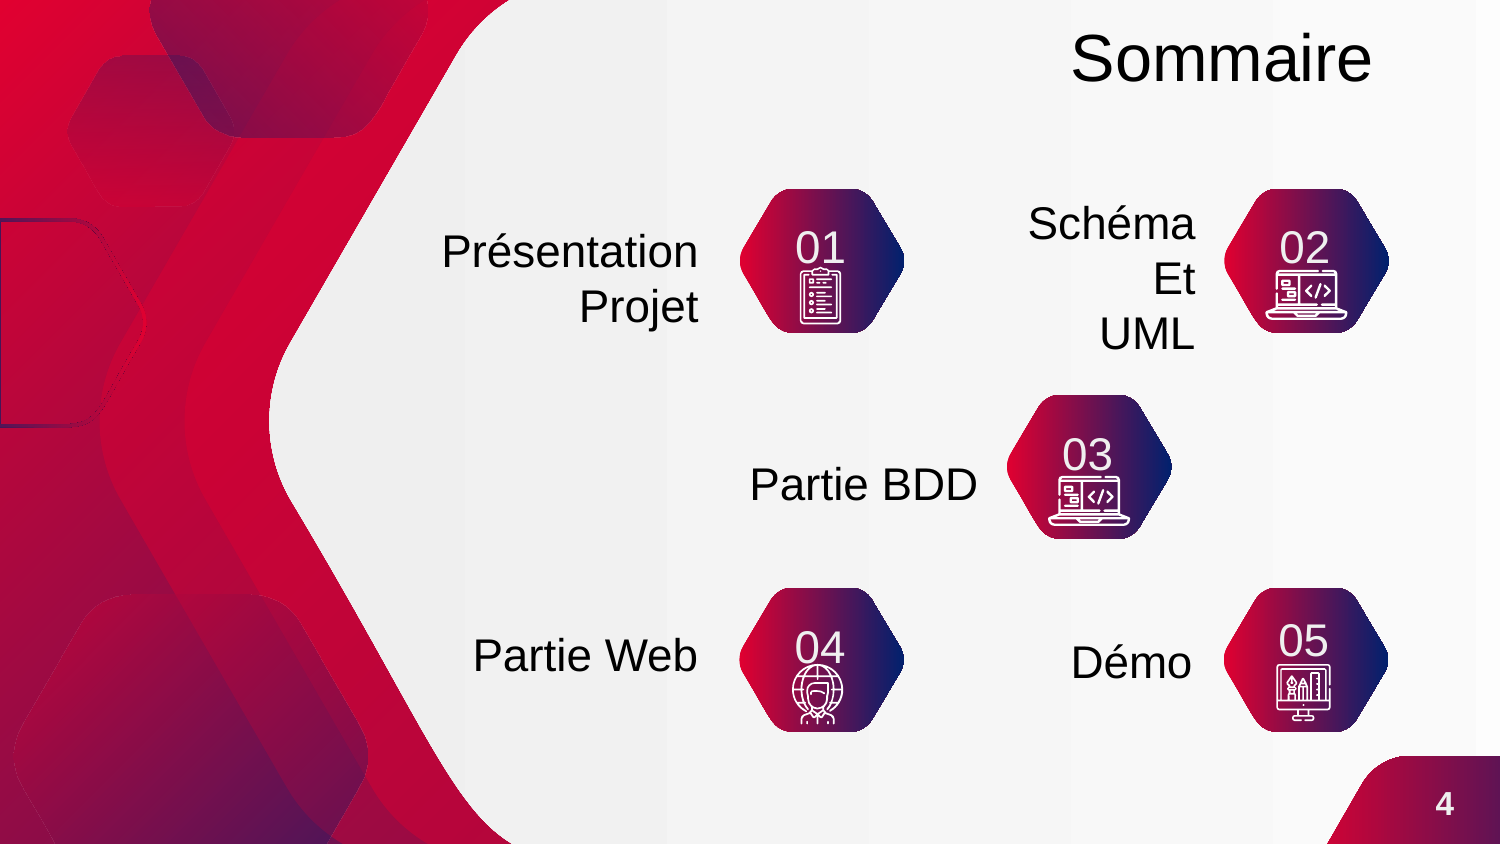

# Sommaire
Présentation
Projet
Schéma
Et
UML

01
02

Partie BDD

03

Partie Web
Démo

05
04

4